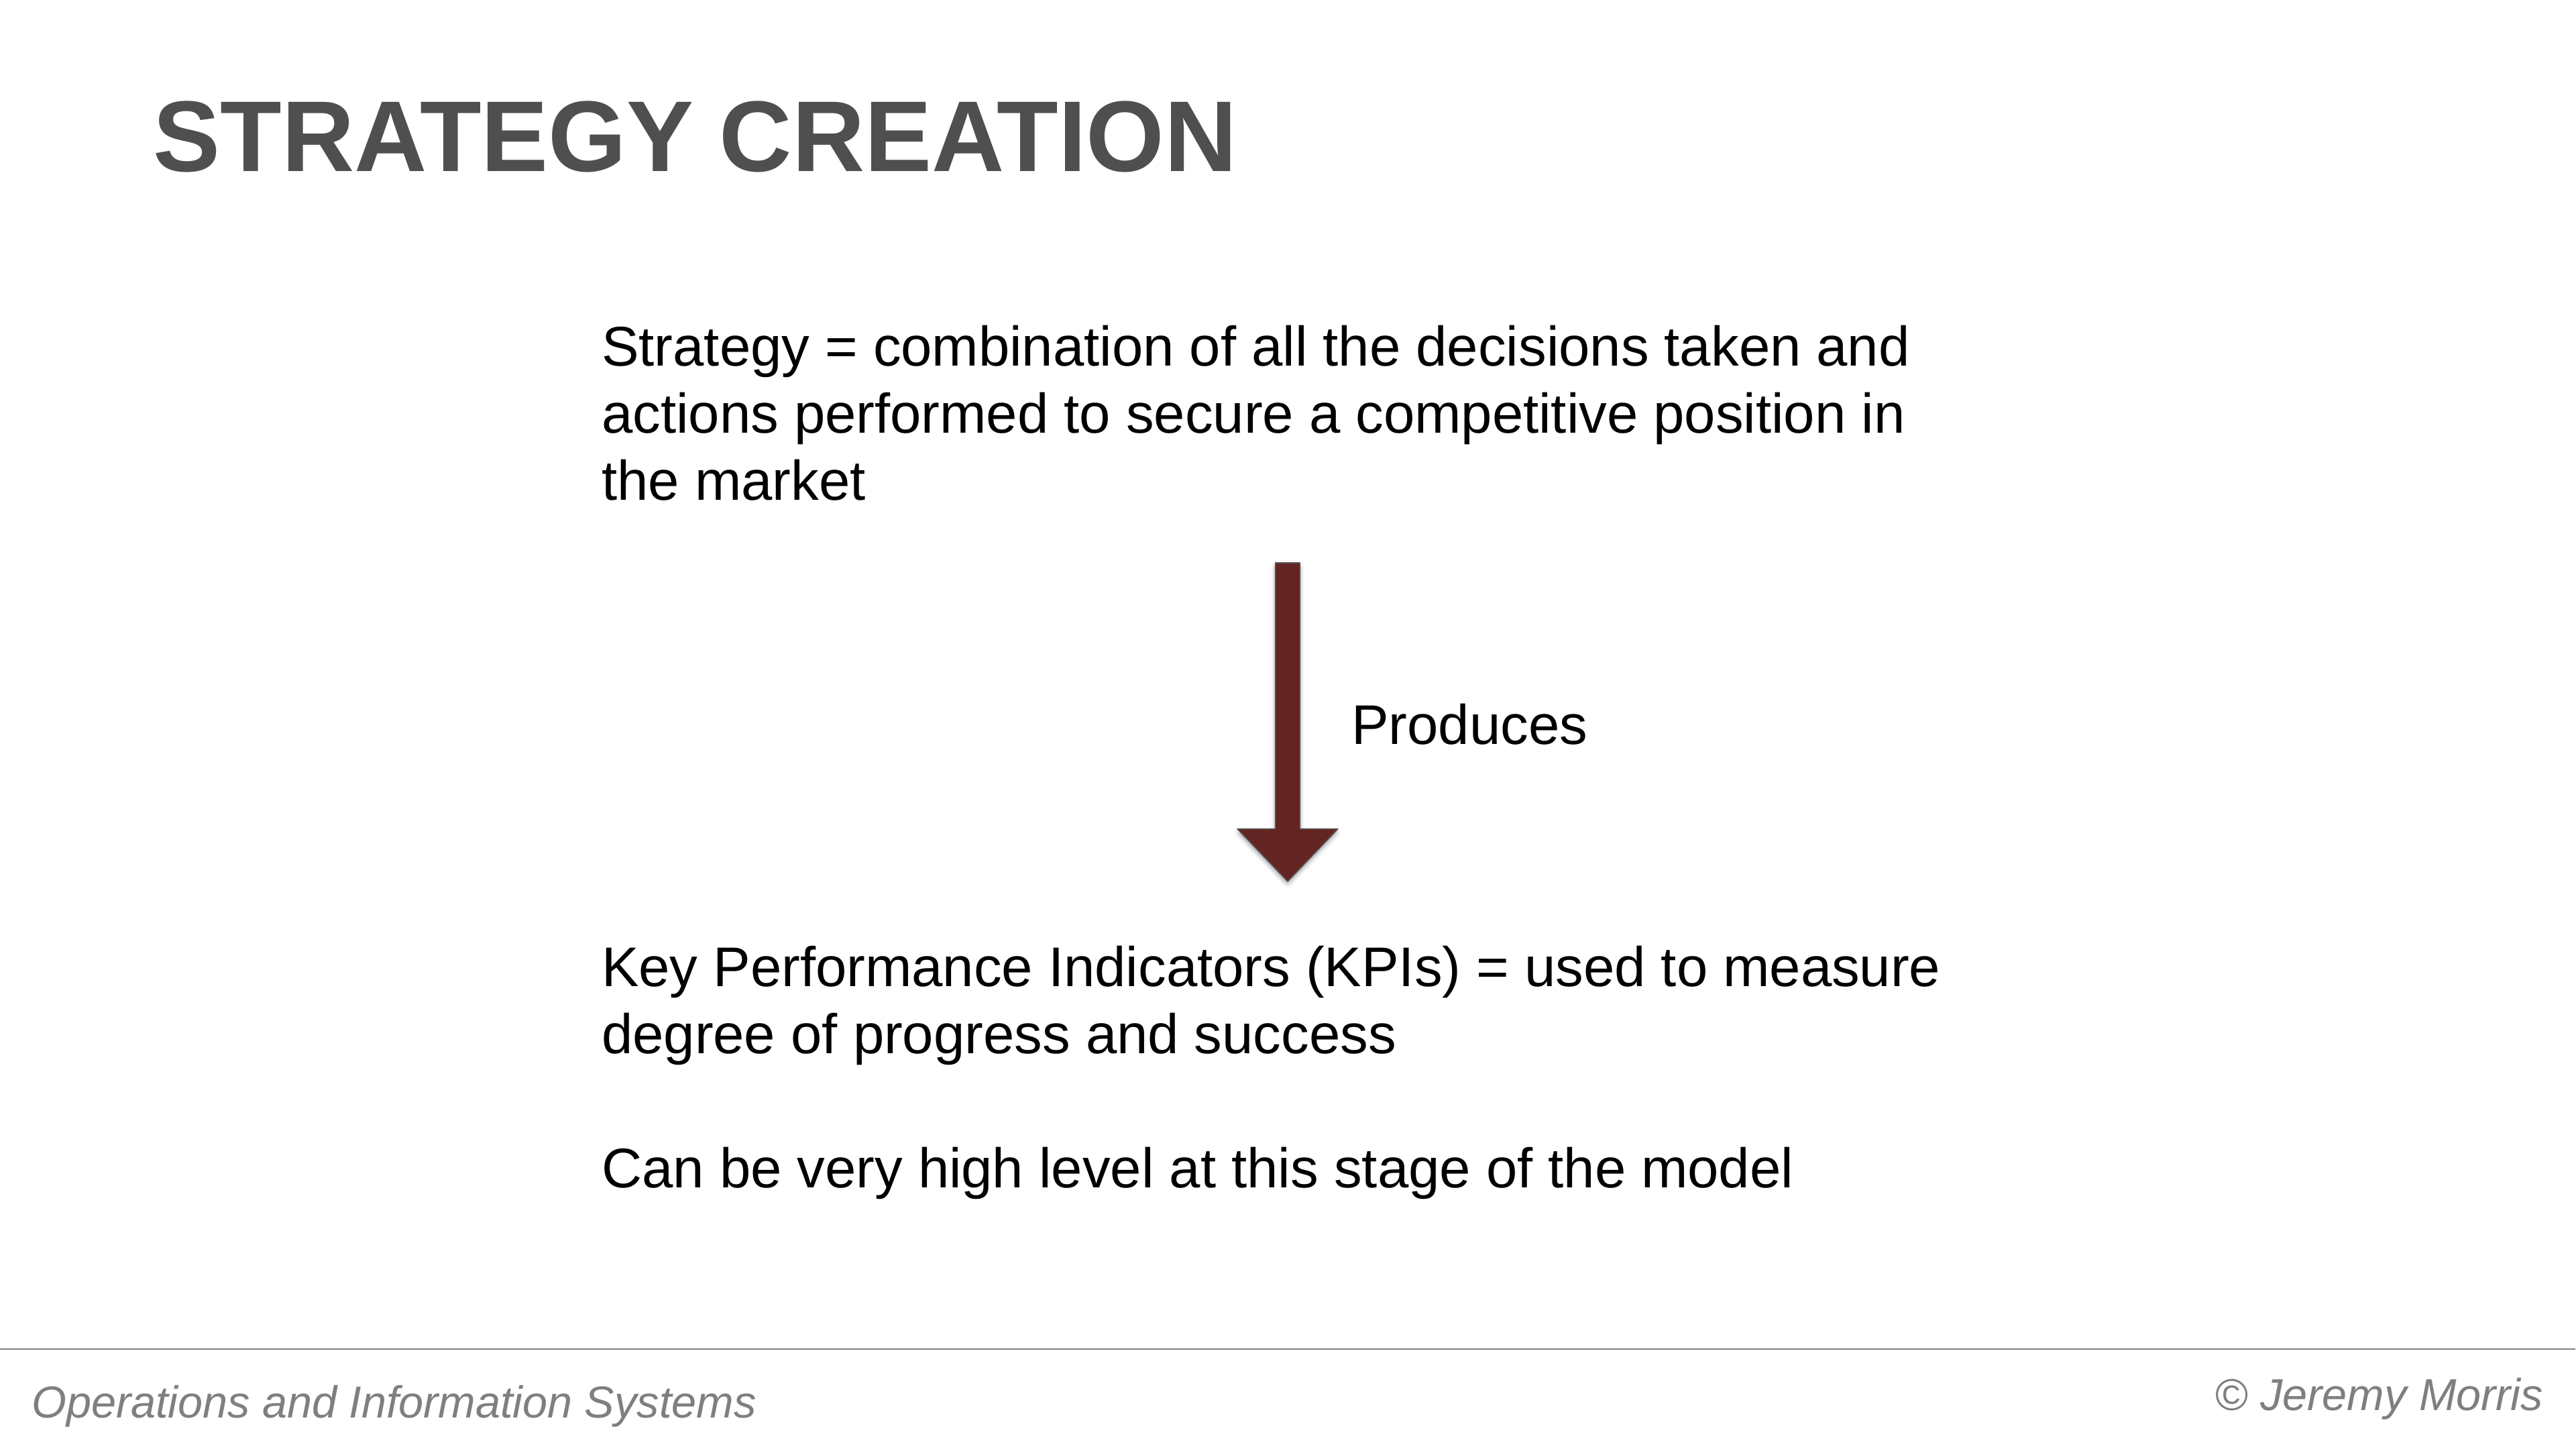

# Strategy creation
Strategy = combination of all the decisions taken and actions performed to secure a competitive position in the market

Produces
Key Performance Indicators (KPIs) = used to measure degree of progress and success

Can be very high level at this stage of the model